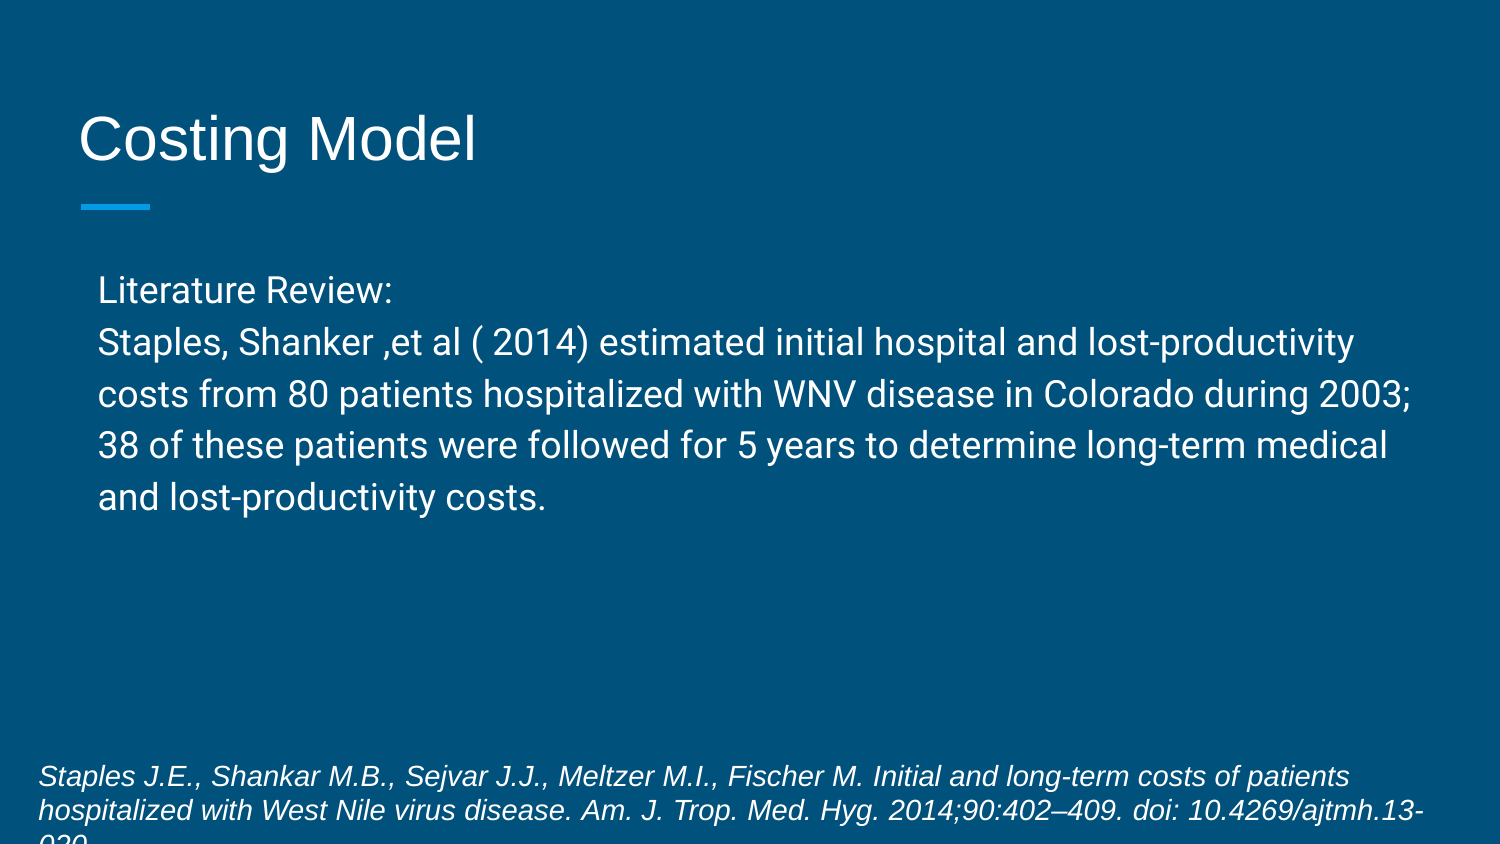

# Costing Model
Literature Review:
Staples, Shanker ,et al ( 2014) estimated initial hospital and lost-productivity costs from 80 patients hospitalized with WNV disease in Colorado during 2003; 38 of these patients were followed for 5 years to determine long-term medical and lost-productivity costs.
Staples J.E., Shankar M.B., Sejvar J.J., Meltzer M.I., Fischer M. Initial and long-term costs of patients hospitalized with West Nile virus disease. Am. J. Trop. Med. Hyg. 2014;90:402–409. doi: 10.4269/ajtmh.13-020